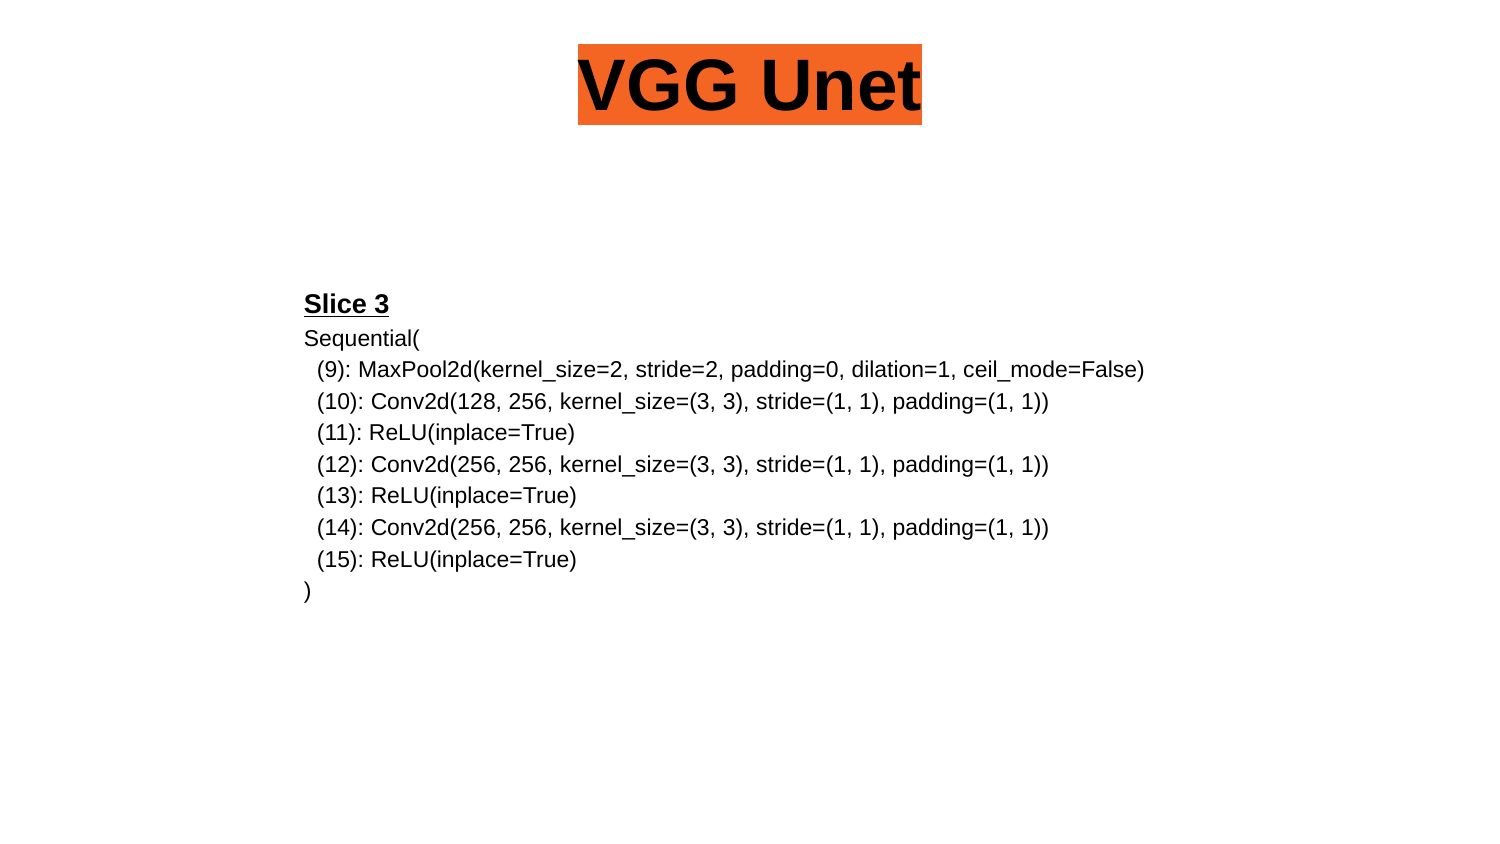

VGG Unet
Slice 3
Sequential(
  (9): MaxPool2d(kernel_size=2, stride=2, padding=0, dilation=1, ceil_mode=False)
  (10): Conv2d(128, 256, kernel_size=(3, 3), stride=(1, 1), padding=(1, 1))
  (11): ReLU(inplace=True)
  (12): Conv2d(256, 256, kernel_size=(3, 3), stride=(1, 1), padding=(1, 1))
  (13): ReLU(inplace=True)
  (14): Conv2d(256, 256, kernel_size=(3, 3), stride=(1, 1), padding=(1, 1))
  (15): ReLU(inplace=True)
)